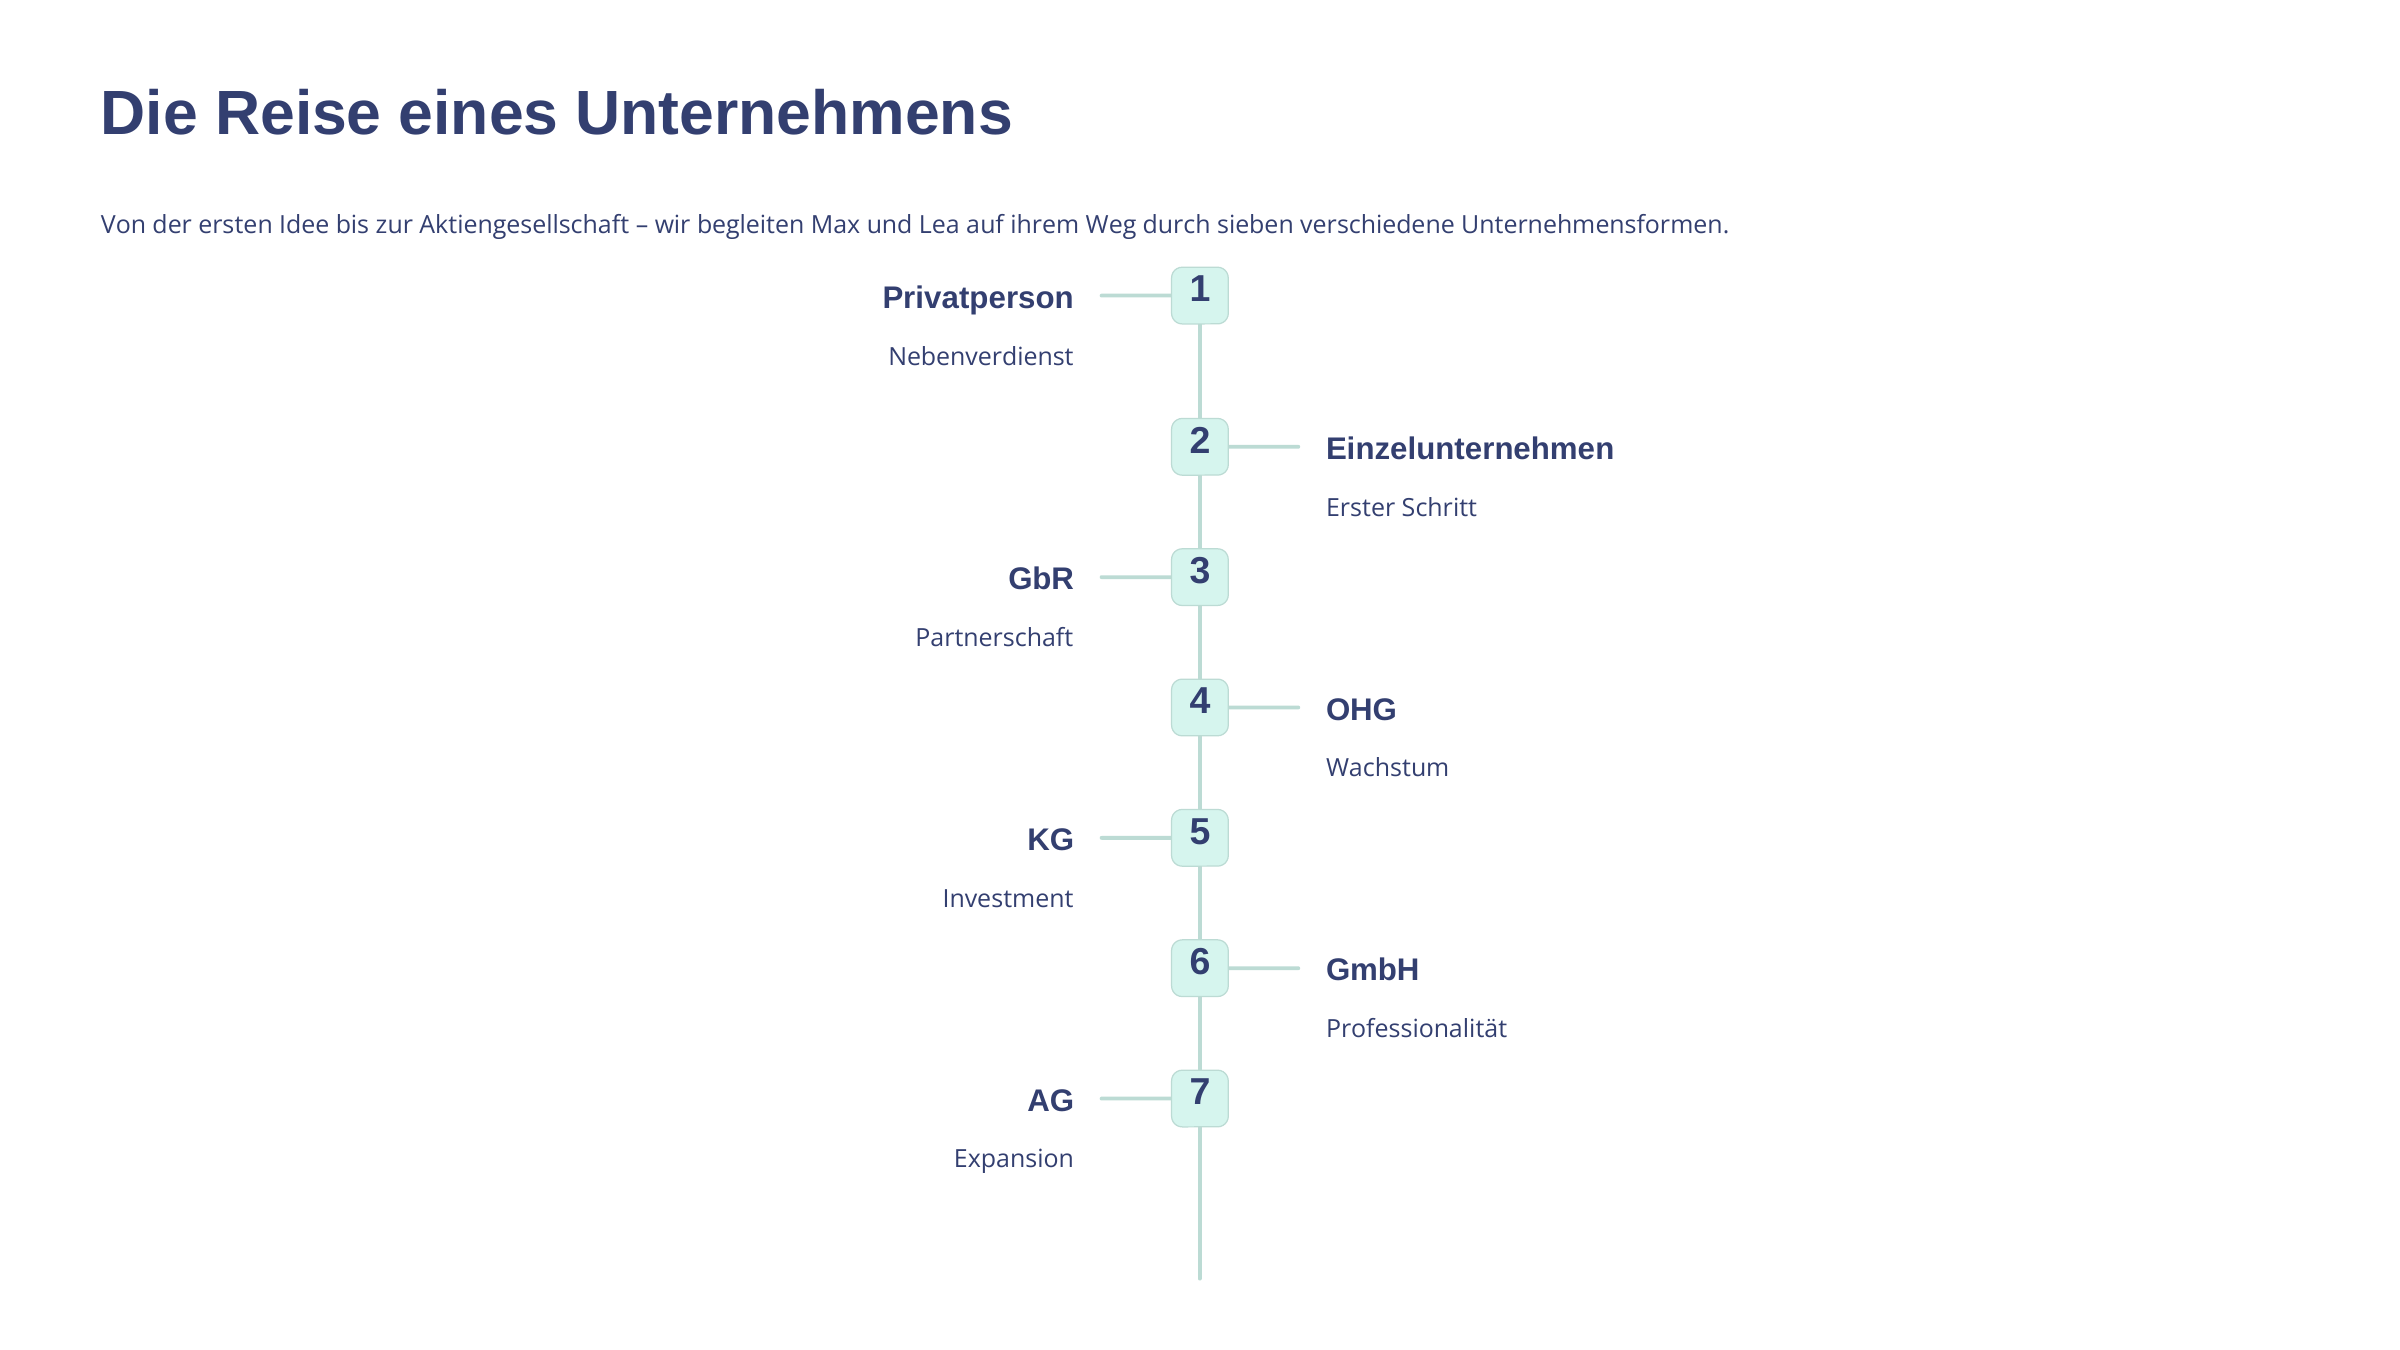

Die Reise eines Unternehmens
Von der ersten Idee bis zur Aktiengesellschaft – wir begleiten Max und Lea auf ihrem Weg durch sieben verschiedene Unternehmensformen.

1
Privatperson

Nebenverdienst

2
Einzelunternehmen

Erster Schritt

3
GbR

Partnerschaft

4
OHG

Wachstum

5
KG

Investment

6
GmbH

Professionalität

7
AG

Expansion